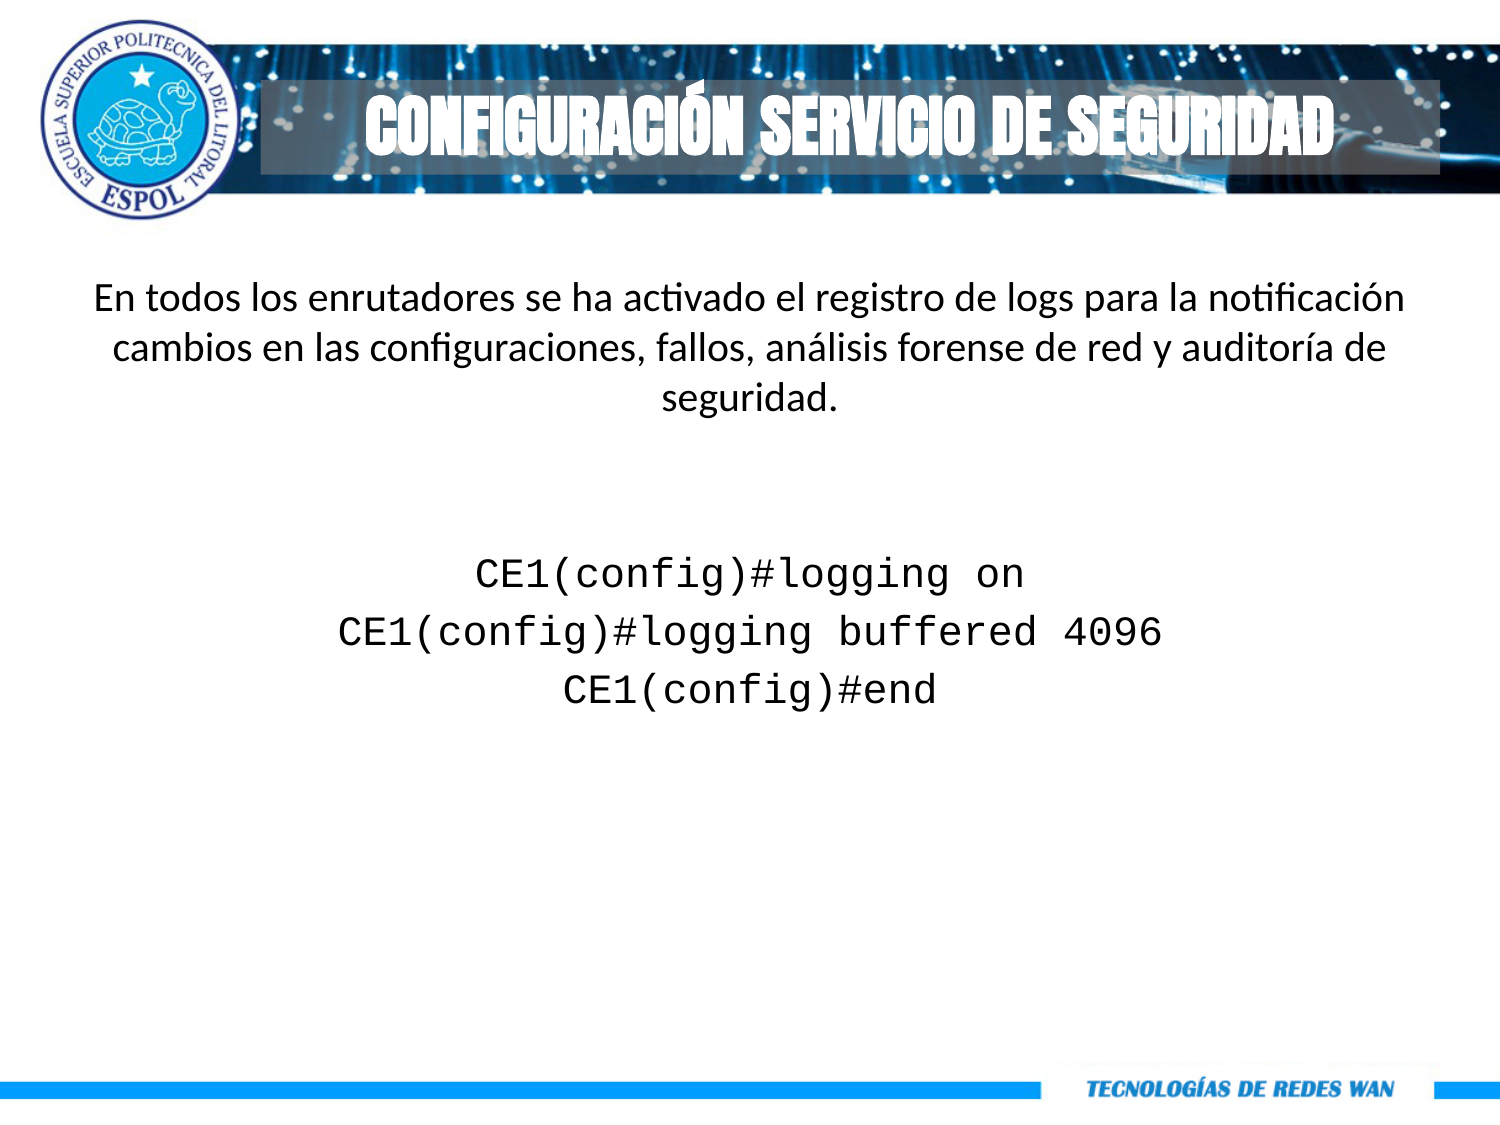

CONFIGURACIÓN SERVICIO DE SEGURIDAD
En todos los enrutadores se ha activado el registro de logs para la notificación cambios en las configuraciones, fallos, análisis forense de red y auditoría de seguridad.

CE1(config)#logging on
CE1(config)#logging buffered 4096
CE1(config)#end